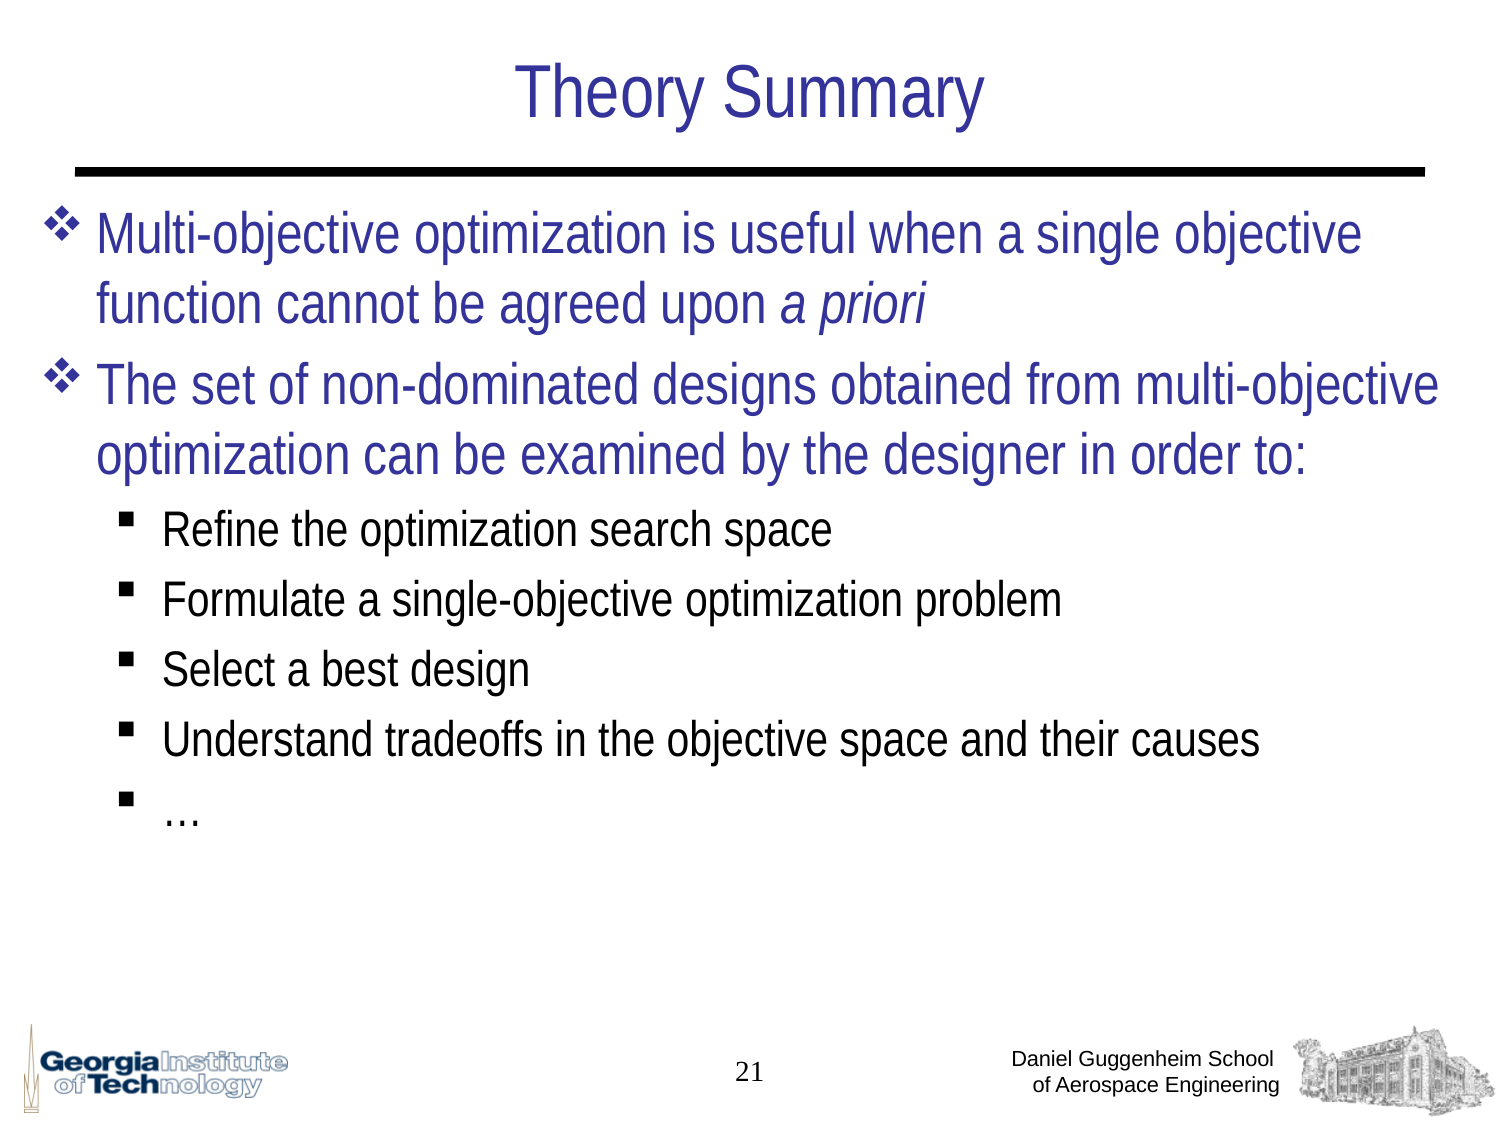

# Theory Summary
Multi-objective optimization is useful when a single objective function cannot be agreed upon a priori
The set of non-dominated designs obtained from multi-objective optimization can be examined by the designer in order to:
Refine the optimization search space
Formulate a single-objective optimization problem
Select a best design
Understand tradeoffs in the objective space and their causes
…